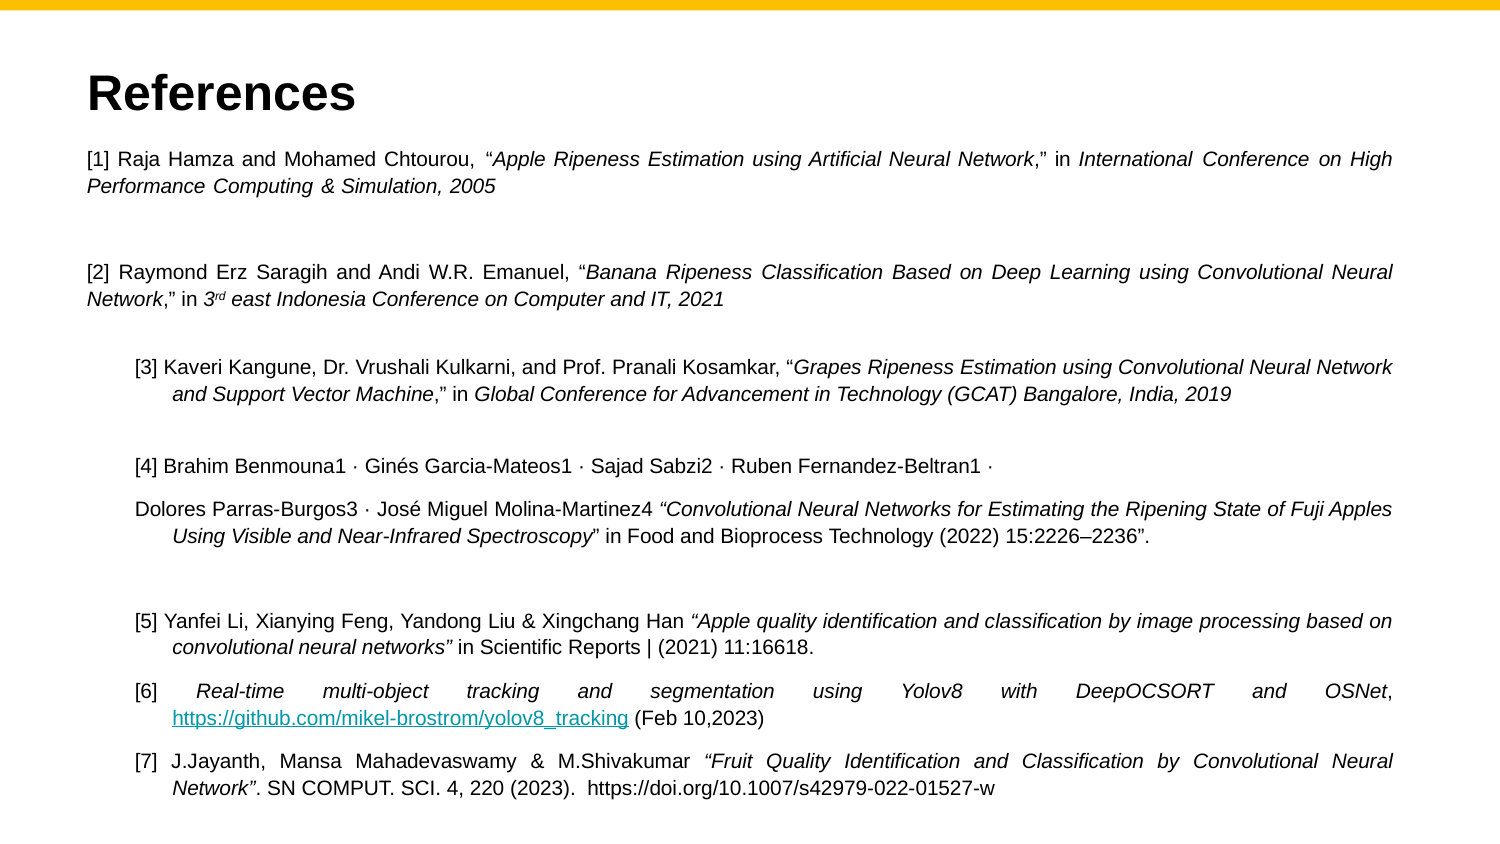

References
[1] Raja Hamza and Mohamed Chtourou, “Apple Ripeness Estimation using Artificial Neural Network,” in International Conference on High Performance Computing & Simulation, 2005

[2] Raymond Erz Saragih and Andi W.R. Emanuel, “Banana Ripeness Classification Based on Deep Learning using Convolutional Neural Network,” in 3rd east Indonesia Conference on Computer and IT, 2021

[3] Kaveri Kangune, Dr. Vrushali Kulkarni, and Prof. Pranali Kosamkar, “Grapes Ripeness Estimation using Convolutional Neural Network and Support Vector Machine,” in Global Conference for Advancement in Technology (GCAT) Bangalore, India, 2019

[4] Brahim Benmouna1 · Ginés Garcia‑Mateos1 · Sajad Sabzi2 · Ruben Fernandez‑Beltran1 ·
Dolores Parras‑Burgos3 · José Miguel Molina‑Martinez4 “Convolutional Neural Networks for Estimating the Ripening State of Fuji Apples Using Visible and Near‑Infrared Spectroscopy” in Food and Bioprocess Technology (2022) 15:2226–2236”.

[5] Yanfei Li, Xianying Feng, Yandong Liu & Xingchang Han “Apple quality identification and classification by image processing based on convolutional neural networks” in Scientific Reports | (2021) 11:16618.
[6] Real-time multi-object tracking and segmentation using Yolov8 with DeepOCSORT and OSNet, https://github.com/mikel-brostrom/yolov8_tracking (Feb 10,2023)
[7] J.Jayanth, Mansa Mahadevaswamy & M.Shivakumar “Fruit Quality Identification and Classification by Convolutional Neural Network”. SN COMPUT. SCI. 4, 220 (2023).  https://doi.org/10.1007/s42979-022-01527-w

Photo by Pixabay